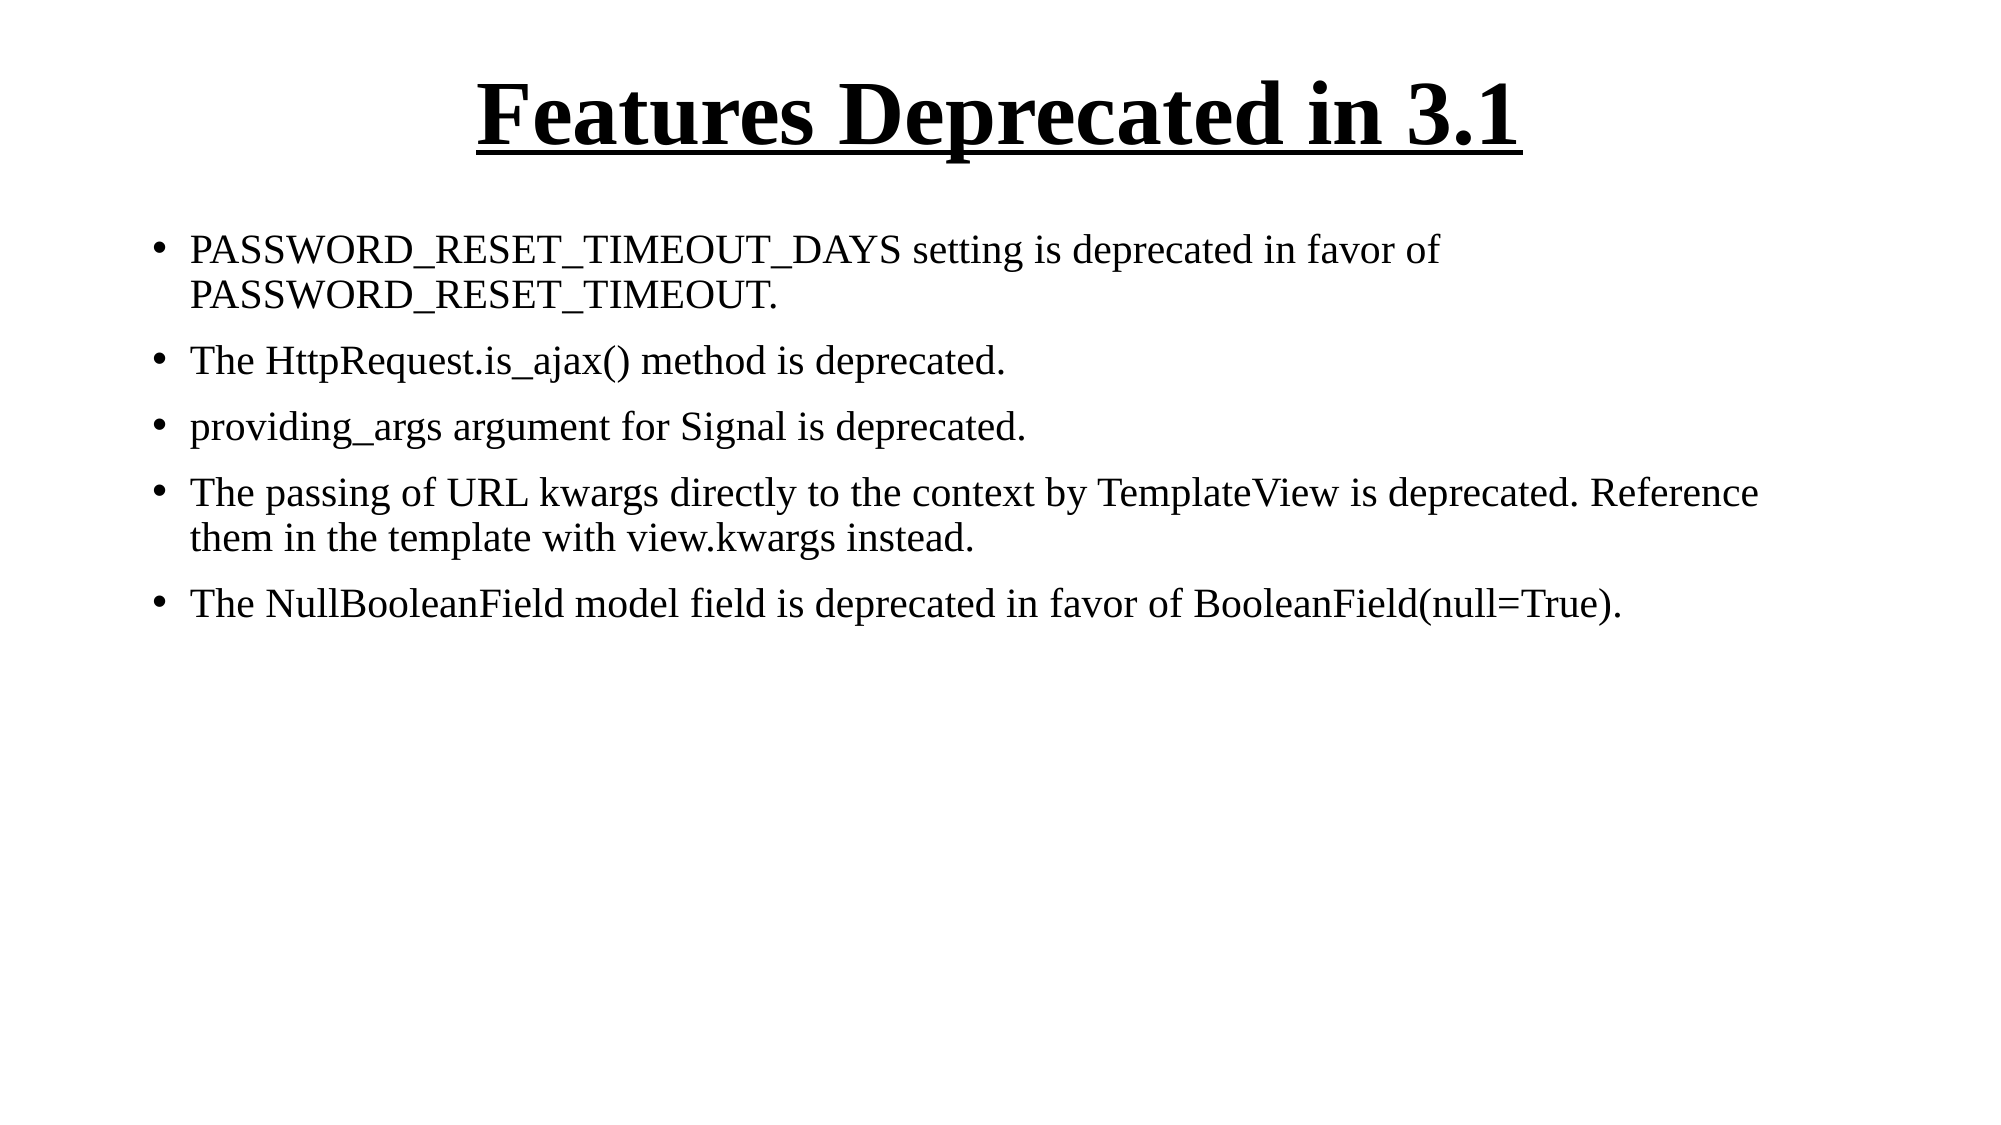

# Features Deprecated in 3.1
PASSWORD_RESET_TIMEOUT_DAYS setting is deprecated in favor of PASSWORD_RESET_TIMEOUT.
The HttpRequest.is_ajax() method is deprecated.
providing_args argument for Signal is deprecated.
The passing of URL kwargs directly to the context by TemplateView is deprecated. Reference them in the template with view.kwargs instead.
The NullBooleanField model field is deprecated in favor of BooleanField(null=True).